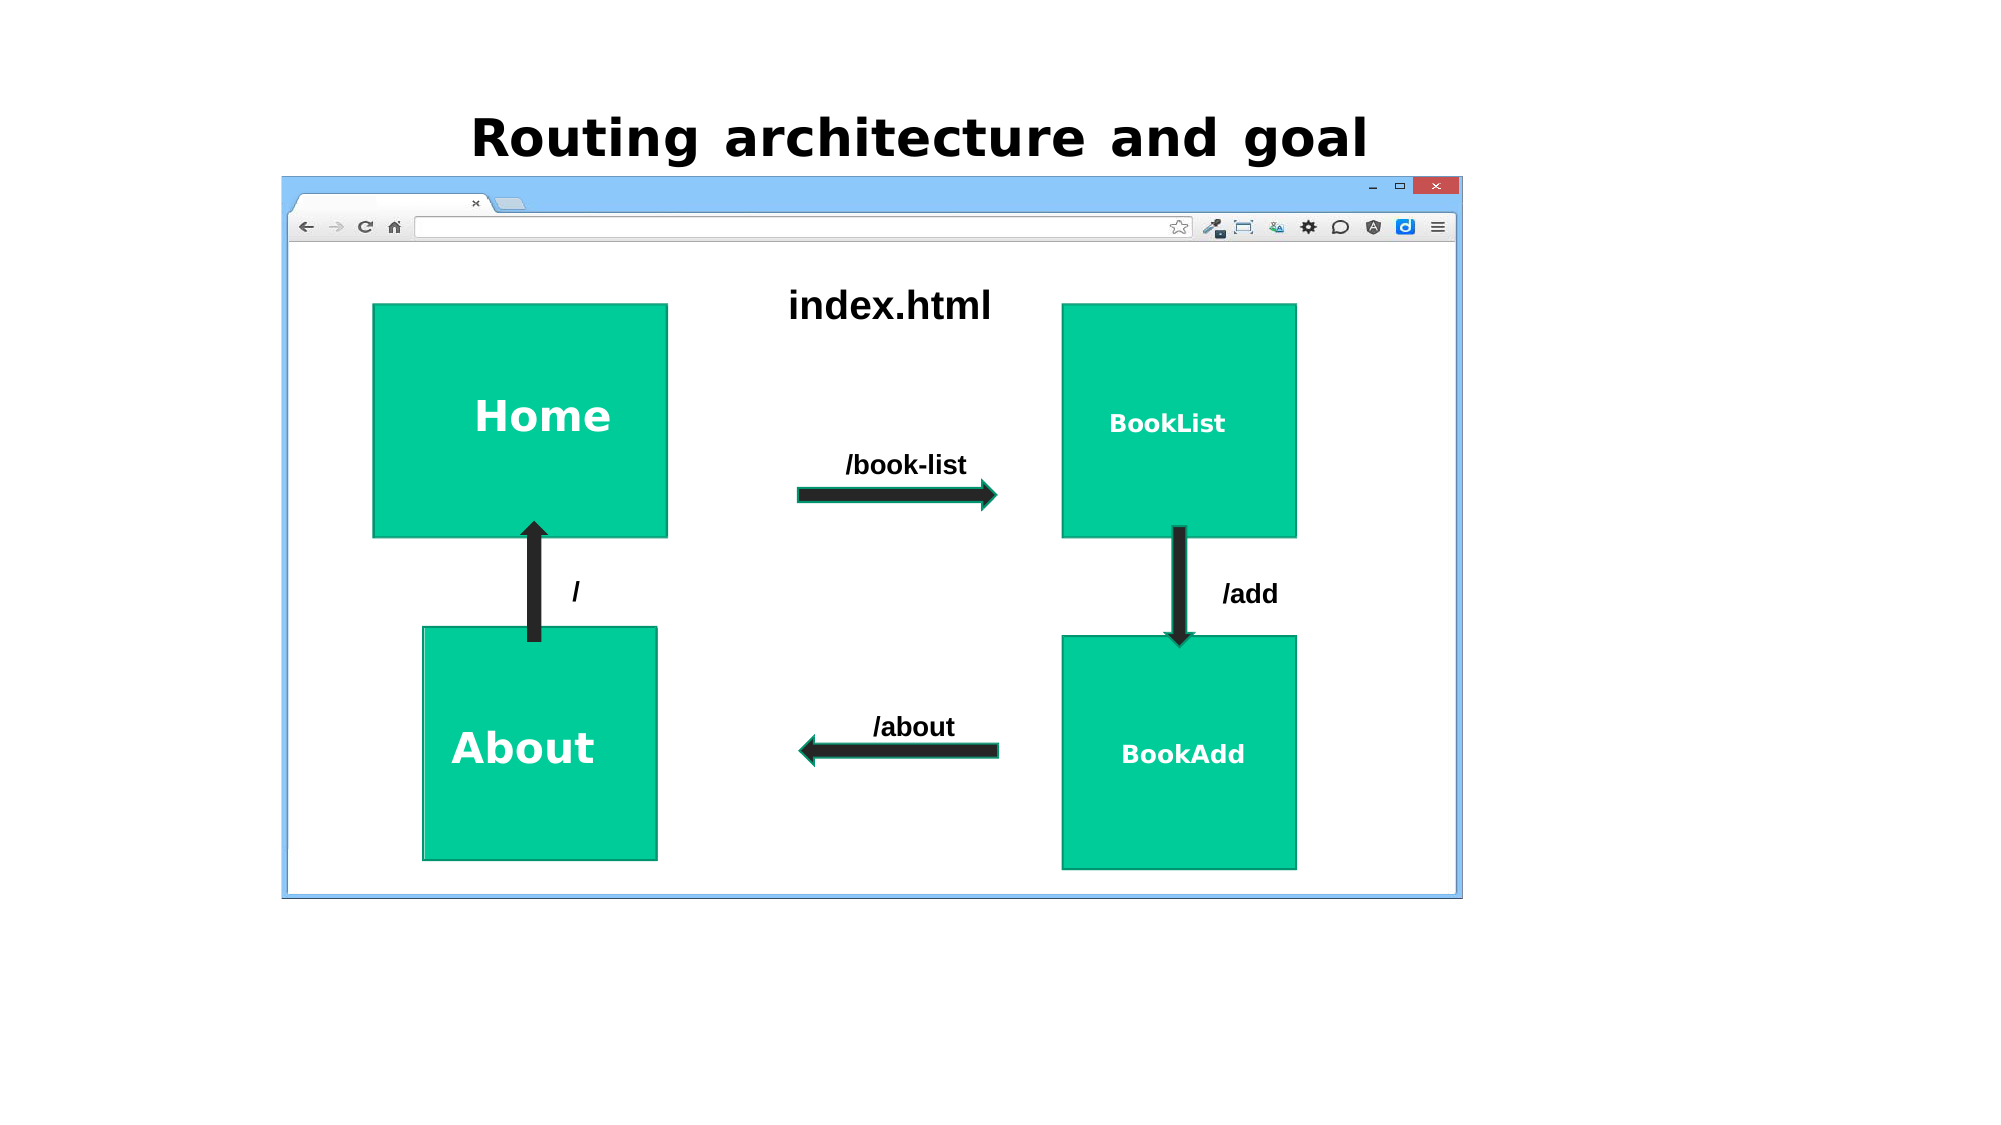

# Routing architecture and goal
index.html

Home
BookList
/book-list

/
/add

/about
About

BookAdd